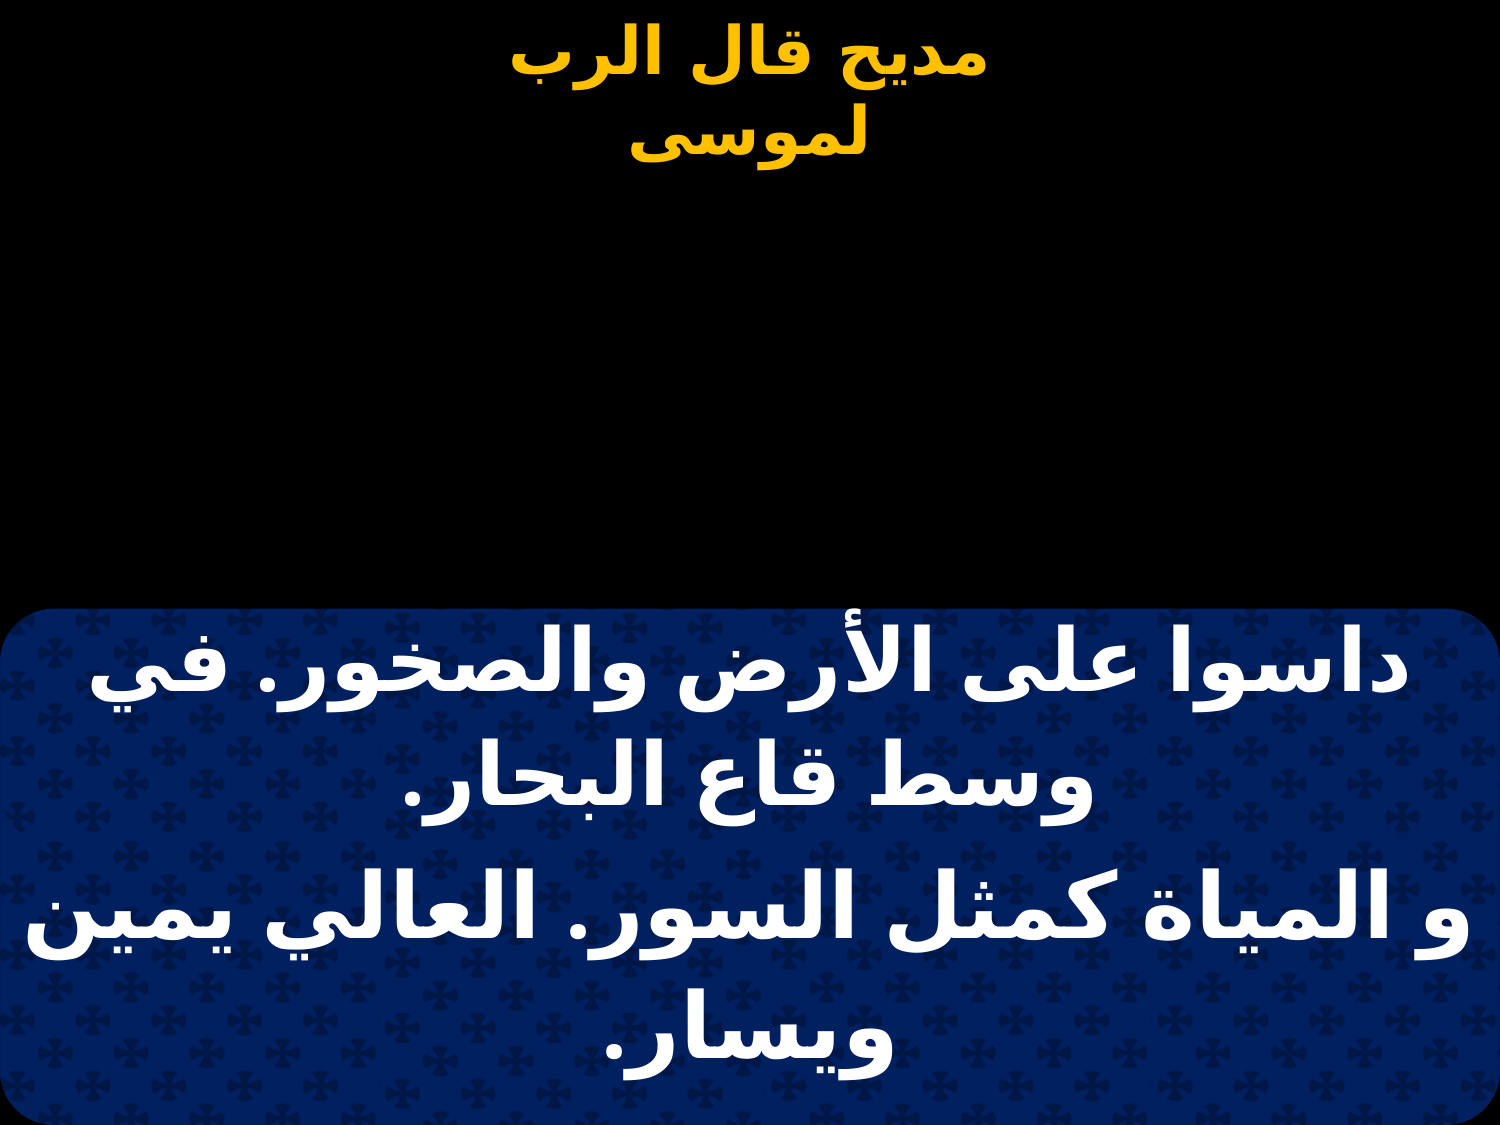

#
| داسوا على الأرض والصخور. في وسط قاع البحار. |
| --- |
| و المياة كمثل السور. العالي يمين ويسار. |
|  |
| دخل فرعـون وتجـاسر. بخيـوله في إثرهـم. |
| ومعه كل جنوده. بعبيده يطاردهم. |